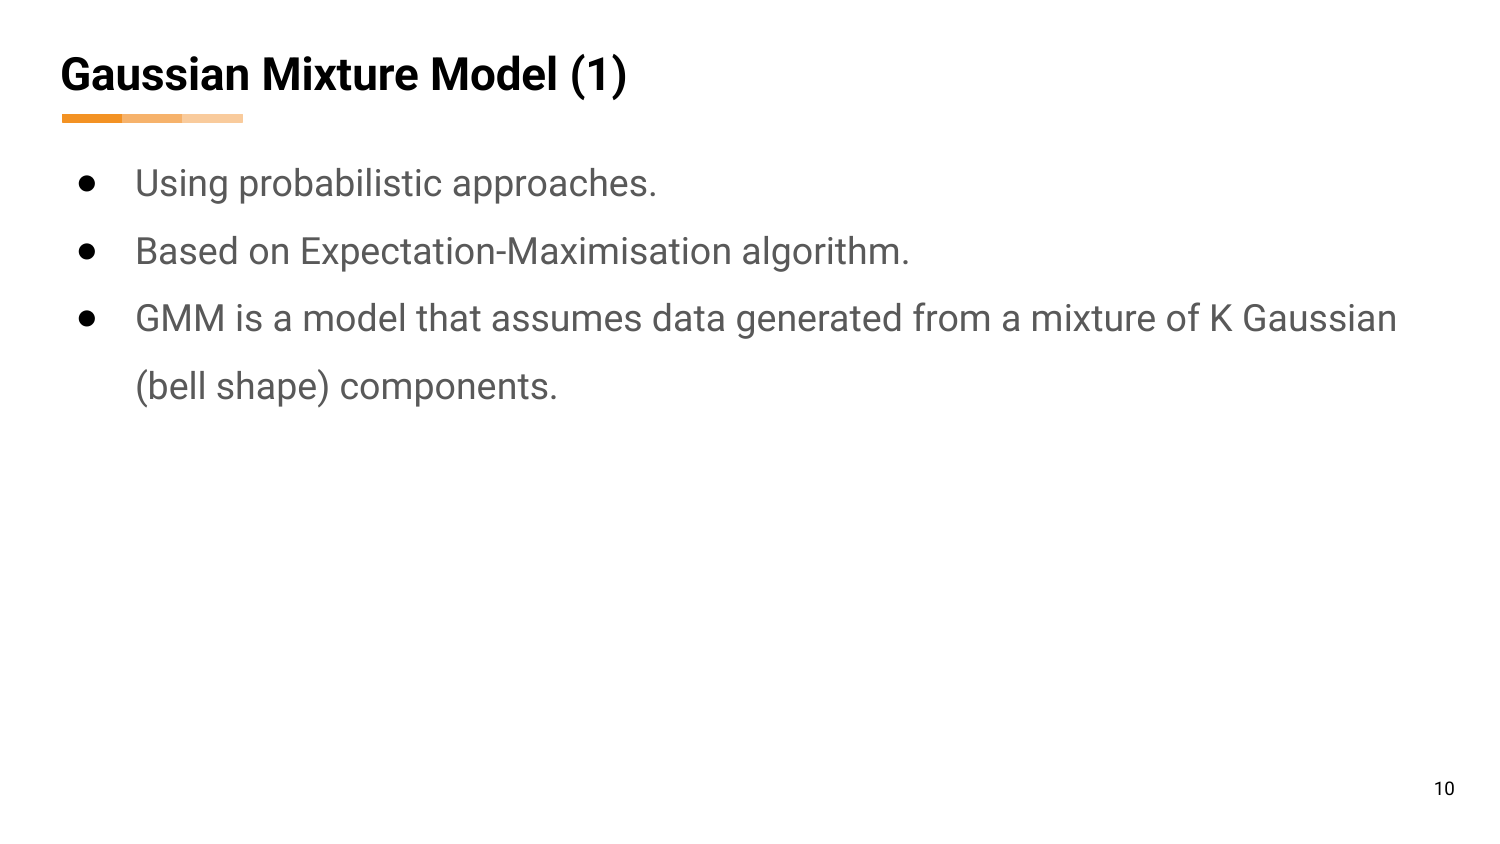

# Gaussian Mixture Model (1)
Using probabilistic approaches.
Based on Expectation-Maximisation algorithm.
GMM is a model that assumes data generated from a mixture of K Gaussian (bell shape) components.

10